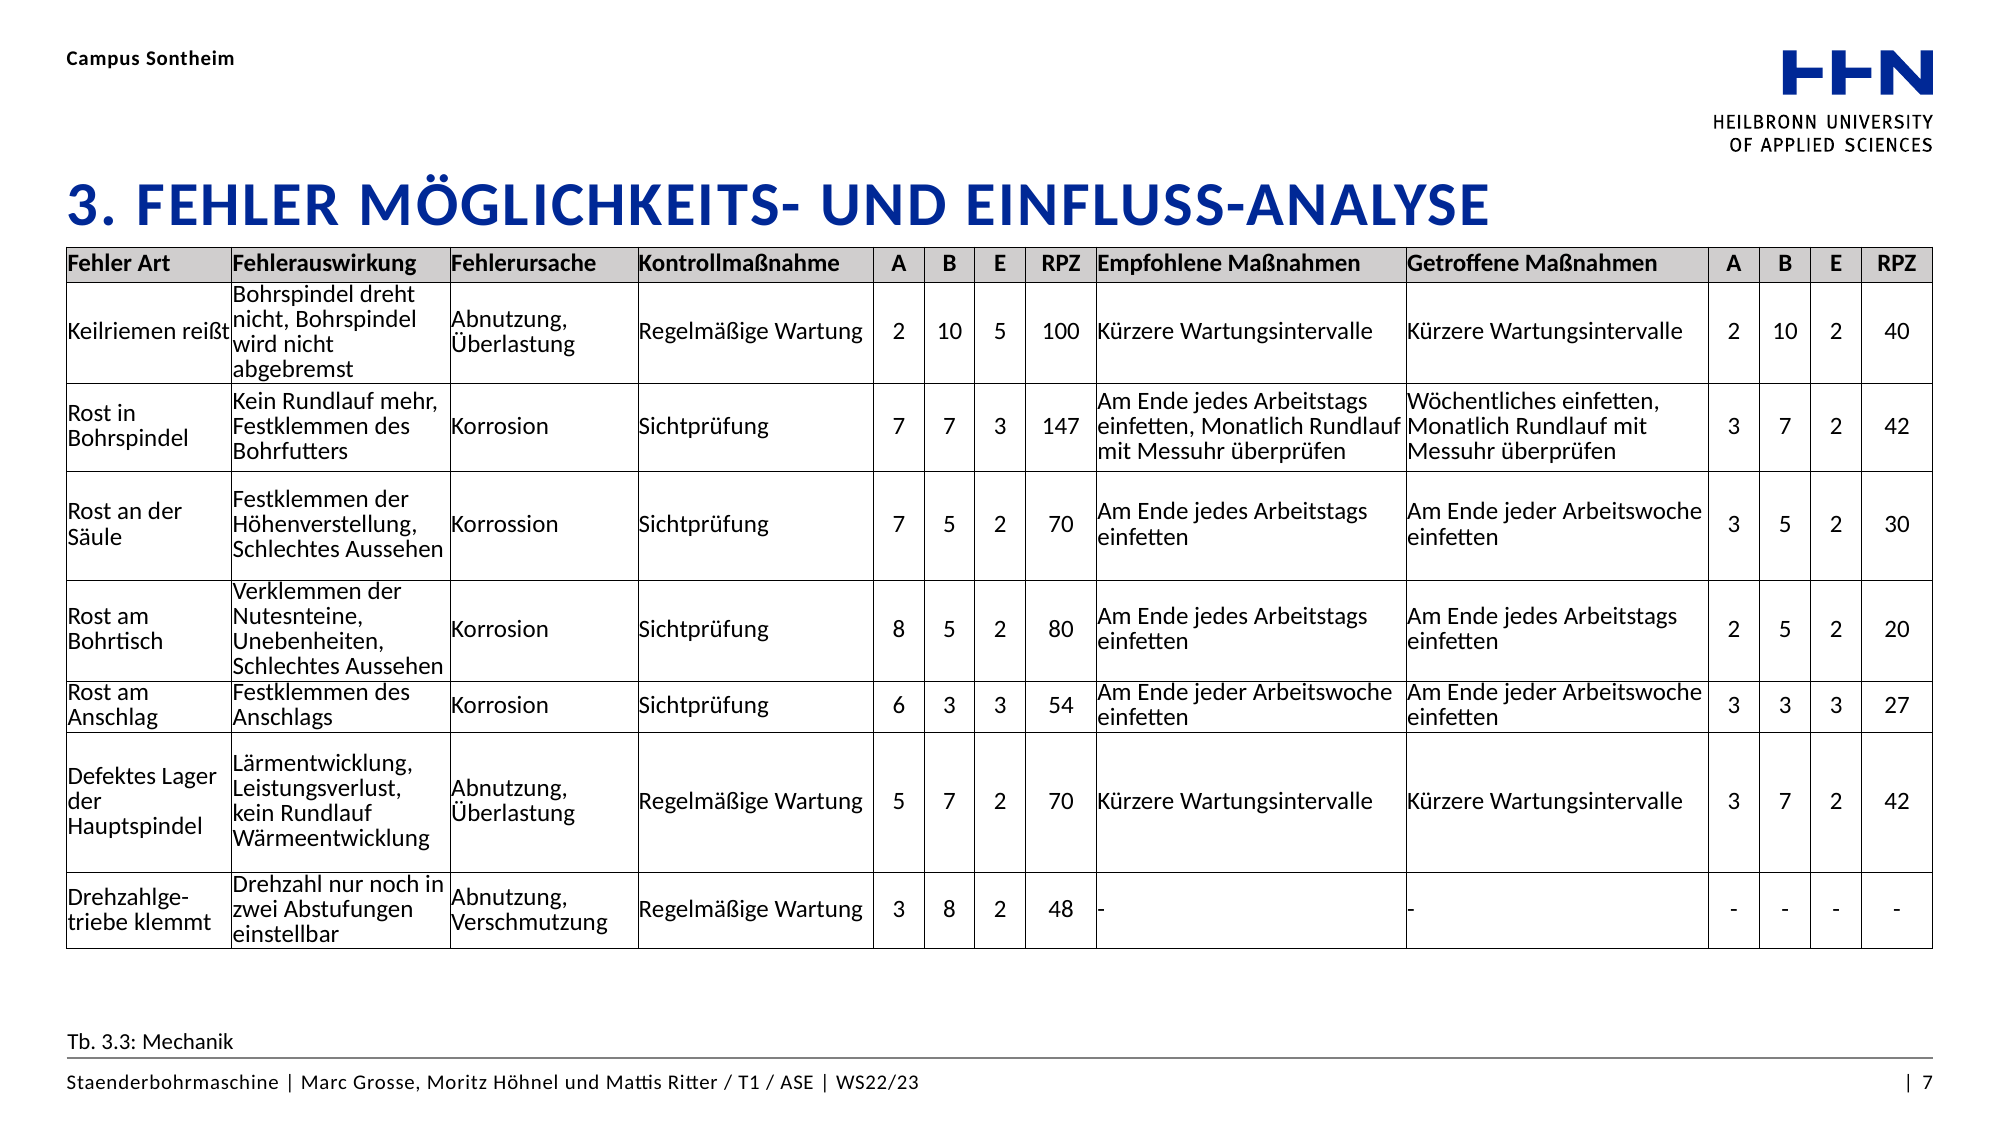

Campus Sontheim
# 3. Fehler Möglichkeits- und Einfluss-Analyse
| Fehler Art | Fehlerauswirkung | Fehlerursache | Kontrollmaßnahme | A | B | E | RPZ | Empfohlene Maßnahmen | Getroffene Maßnahmen | A | B | E | RPZ |
| --- | --- | --- | --- | --- | --- | --- | --- | --- | --- | --- | --- | --- | --- |
| Keilriemen reißt | Bohrspindel dreht nicht, Bohrspindel wird nicht abgebremst | Abnutzung, Überlastung | Regelmäßige Wartung | 2 | 10 | 5 | 100 | Kürzere Wartungsintervalle | Kürzere Wartungsintervalle | 2 | 10 | 2 | 40 |
| Rost in Bohrspindel | Kein Rundlauf mehr, Festklemmen des Bohrfutters | Korrosion | Sichtprüfung | 7 | 7 | 3 | 147 | Am Ende jedes Arbeitstags einfetten, Monatlich Rundlauf mit Messuhr überprüfen | Wöchentliches einfetten, Monatlich Rundlauf mit Messuhr überprüfen | 3 | 7 | 2 | 42 |
| Rost an der Säule | Festklemmen der Höhenverstellung, Schlechtes Aussehen | Korrossion | Sichtprüfung | 7 | 5 | 2 | 70 | Am Ende jedes Arbeitstags einfetten | Am Ende jeder Arbeitswoche einfetten | 3 | 5 | 2 | 30 |
| Rost am Bohrtisch | Verklemmen der Nutesnteine, Unebenheiten, Schlechtes Aussehen | Korrosion | Sichtprüfung | 8 | 5 | 2 | 80 | Am Ende jedes Arbeitstags einfetten | Am Ende jedes Arbeitstags einfetten | 2 | 5 | 2 | 20 |
| Rost am Anschlag | Festklemmen des Anschlags | Korrosion | Sichtprüfung | 6 | 3 | 3 | 54 | Am Ende jeder Arbeitswoche einfetten | Am Ende jeder Arbeitswoche einfetten | 3 | 3 | 3 | 27 |
| Defektes Lager der Hauptspindel | Lärmentwicklung, Leistungsverlust, kein Rundlauf Wärmeentwicklung | Abnutzung, Überlastung | Regelmäßige Wartung | 5 | 7 | 2 | 70 | Kürzere Wartungsintervalle | Kürzere Wartungsintervalle | 3 | 7 | 2 | 42 |
| Drehzahlge-triebe klemmt | Drehzahl nur noch in zwei Abstufungen einstellbar | Abnutzung, Verschmutzung | Regelmäßige Wartung | 3 | 8 | 2 | 48 | - | - | - | - | - | - |

Tb. 3.3: Mechanik
Staenderbohrmaschine | Marc Grosse, Moritz Höhnel und Mattis Ritter / T1 / ASE | WS22/23

|  7